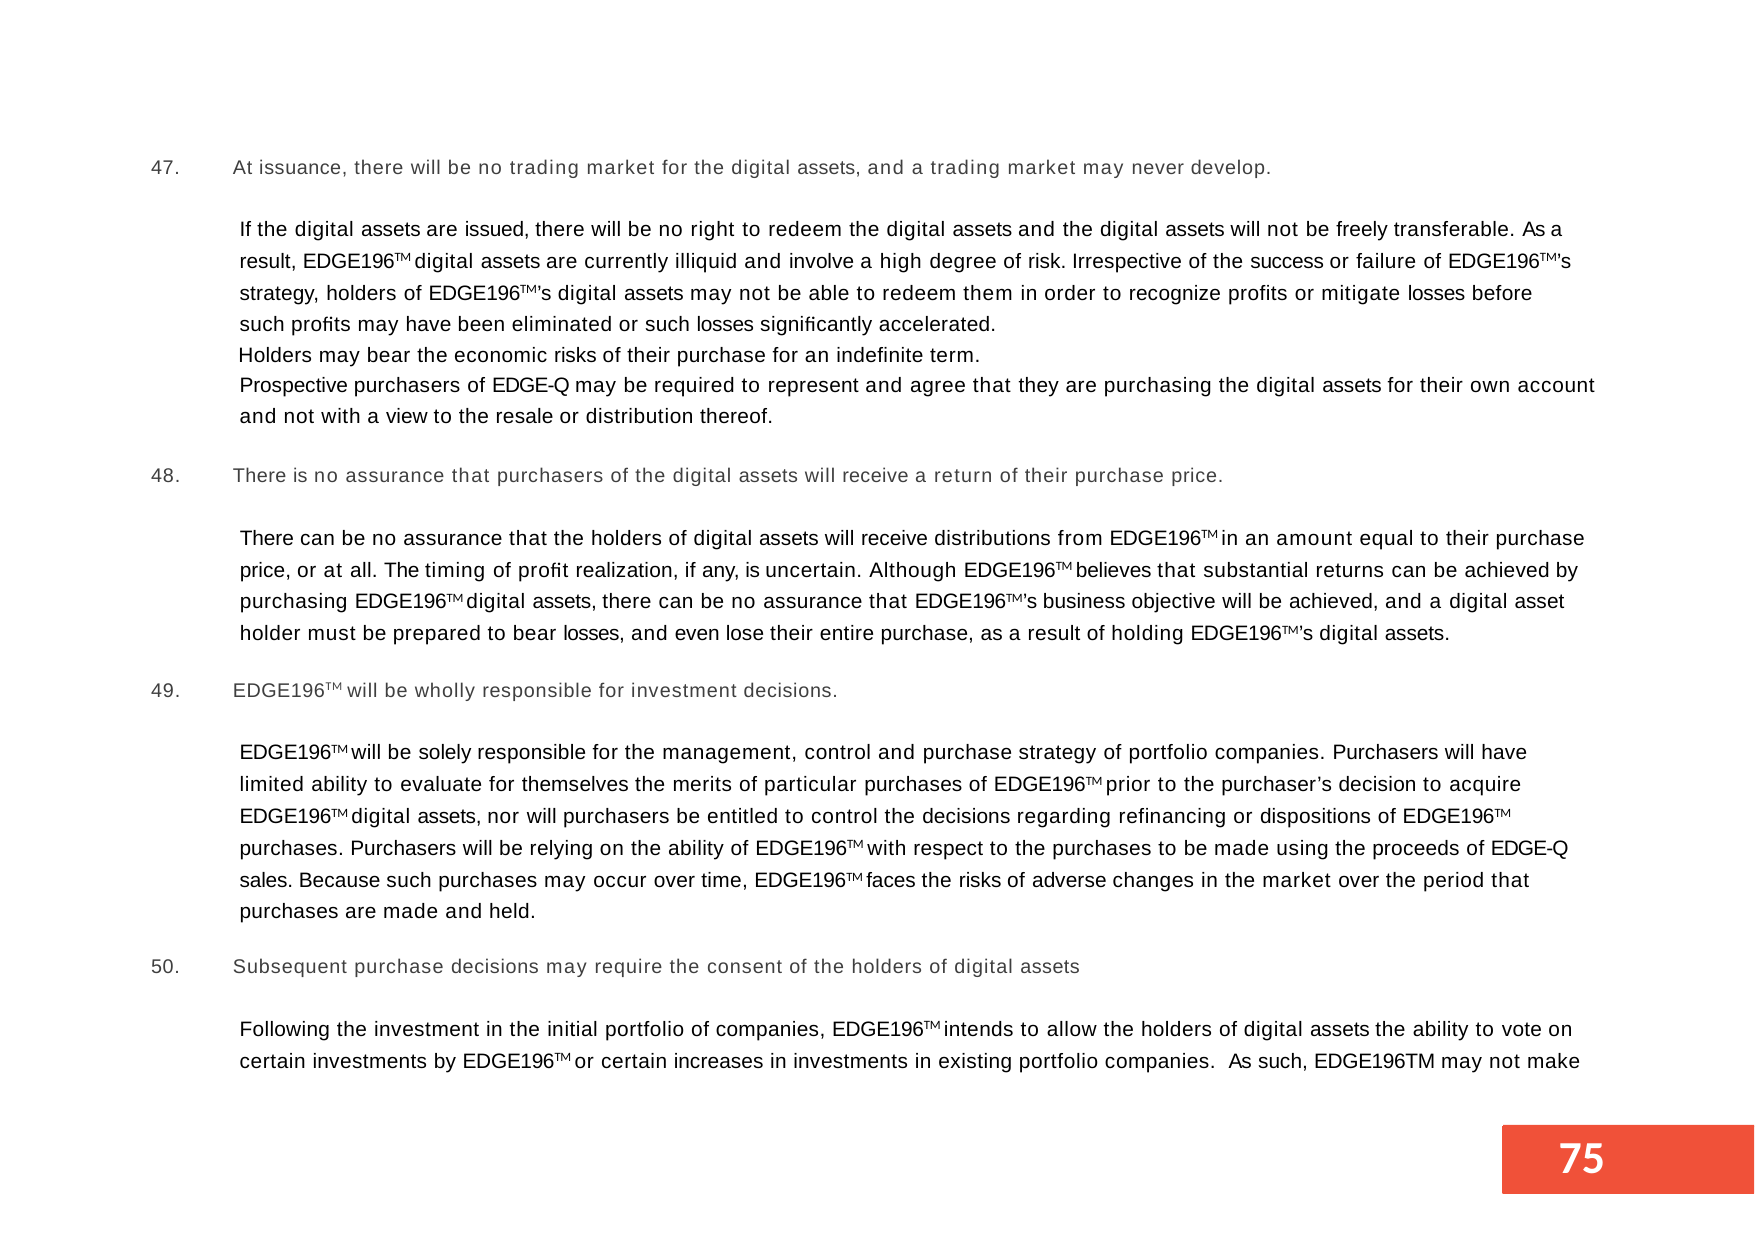

47.
At issuance, there will be no trading market for the digital assets, and a trading market may never develop.
If the digital assets are issued, there will be no right to redeem the digital assets and the digital assets will not be freely transferable. As a  result, EDGE196TM digital assets are currently illiquid and involve a high degree of risk. Irrespective of the success or failure of EDGE196TM’s  strategy, holders of EDGE196TM’s digital assets may not be able to redeem them in order to recognize profits or mitigate losses before  such profits may have been eliminated or such losses significantly accelerated.
Holders may bear the economic risks of their purchase for an indefinite term.
Prospective purchasers of EDGE-Q may be required to represent and agree that they are purchasing the digital assets for their own account  and not with a view to the resale or distribution thereof.
48.
There is no assurance that purchasers of the digital assets will receive a return of their purchase price.
There can be no assurance that the holders of digital assets will receive distributions from EDGE196TM in an amount equal to their purchase  price, or at all. The timing of profit realization, if any, is uncertain. Although EDGE196TM believes that substantial returns can be achieved by  purchasing EDGE196TM digital assets, there can be no assurance that EDGE196TM’s business objective will be achieved, and a digital asset  holder must be prepared to bear losses, and even lose their entire purchase, as a result of holding EDGE196TM’s digital assets.
49.
EDGE196TM will be wholly responsible for investment decisions.
EDGE196TM will be solely responsible for the management, control and purchase strategy of portfolio companies. Purchasers will have  limited ability to evaluate for themselves the merits of particular purchases of EDGE196TM prior to the purchaser’s decision to acquire  EDGE196TM digital assets, nor will purchasers be entitled to control the decisions regarding refinancing or dispositions of EDGE196TM  purchases. Purchasers will be relying on the ability of EDGE196TM with respect to the purchases to be made using the proceeds of EDGE-Q  sales. Because such purchases may occur over time, EDGE196TM faces the risks of adverse changes in the market over the period that  purchases are made and held.
50.
Subsequent purchase decisions may require the consent of the holders of digital assets
Following the investment in the initial portfolio of companies, EDGE196TM intends to allow the holders of digital assets the ability to vote on  certain investments by EDGE196TM or certain increases in investments in existing portfolio companies. As such, EDGE196TM may not make
75